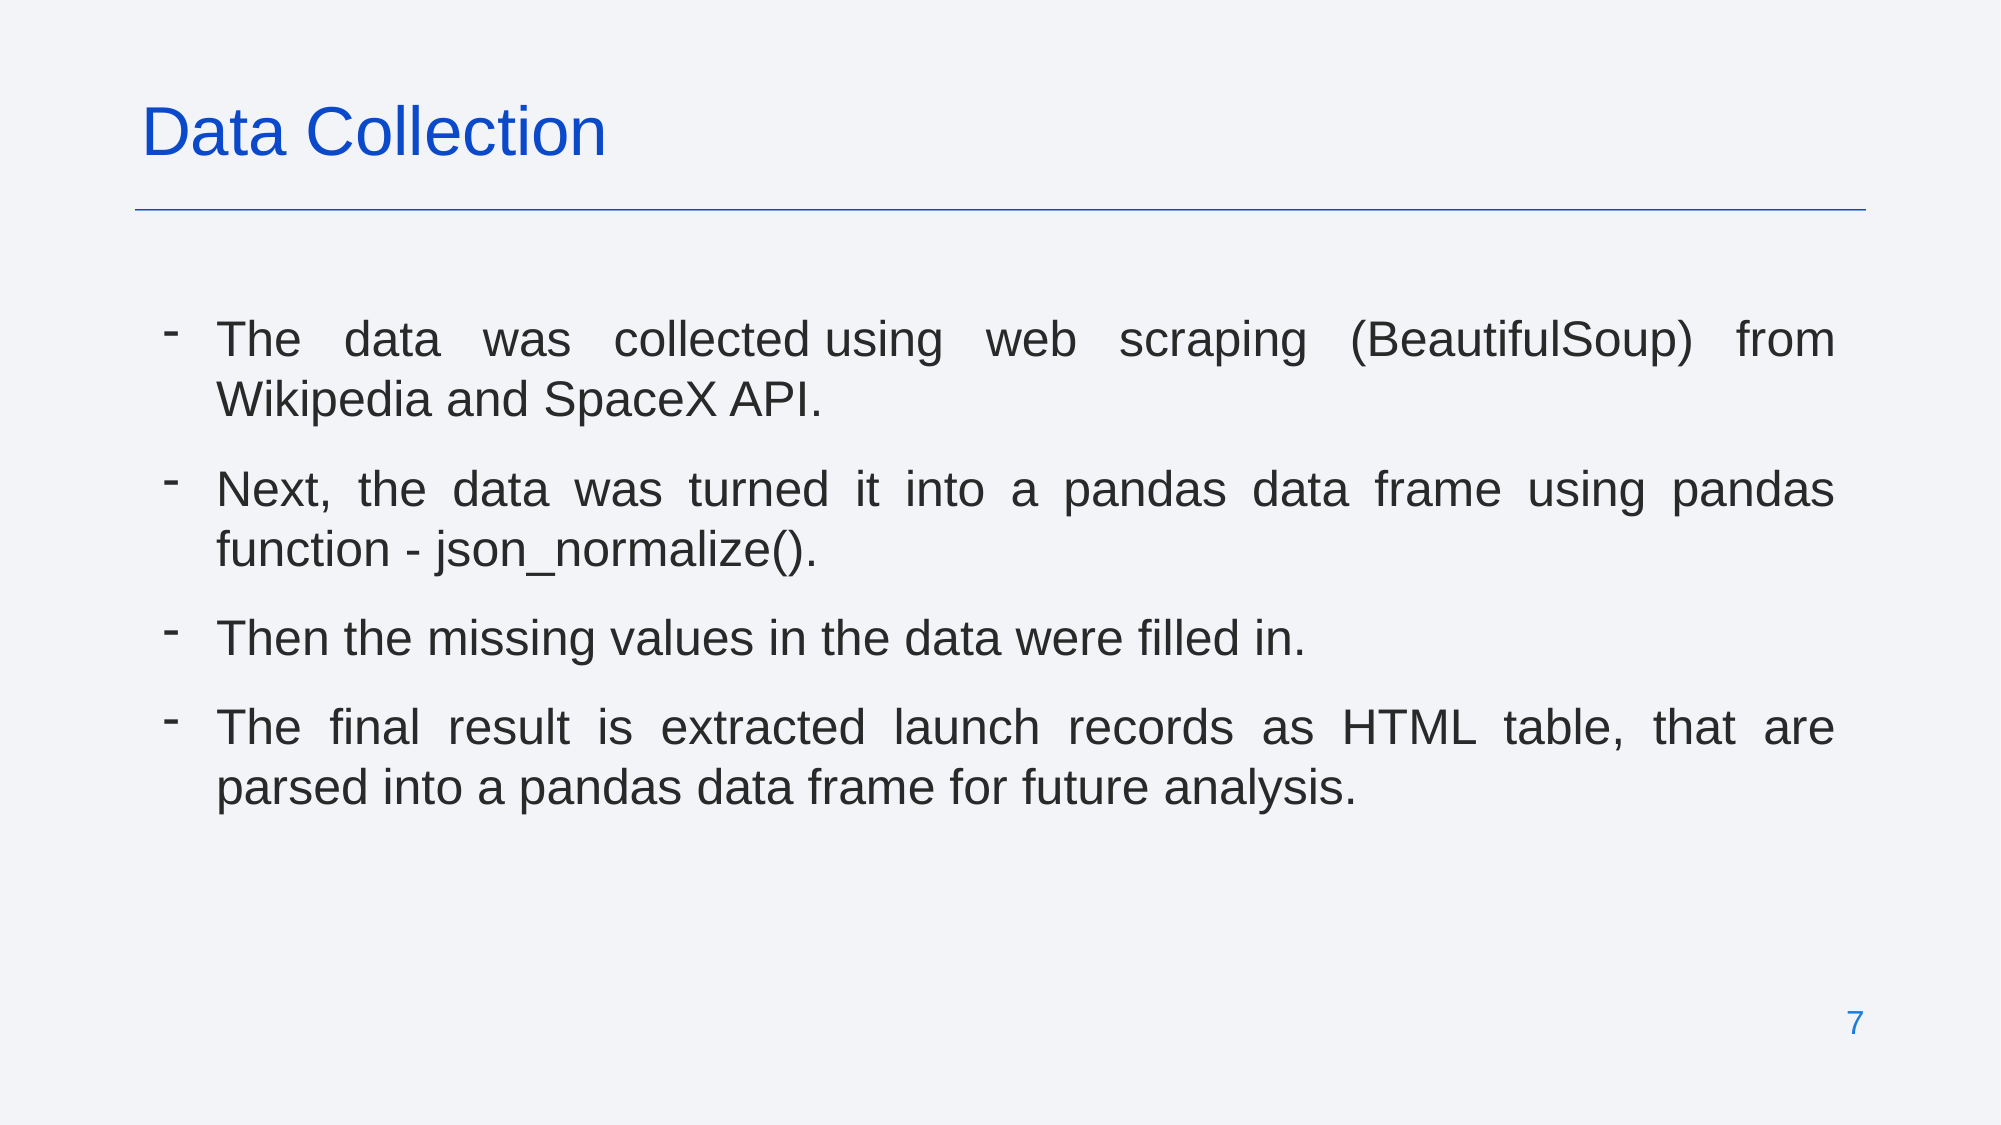

Data Collection
The data was collected using web scraping (BeautifulSoup) from Wikipedia and SpaceX API.
Next, the data was turned it into a pandas data frame using pandas function - json_normalize().
Then the missing values in the data were filled in.
The final result is extracted launch records as HTML table, that are parsed into a pandas data frame for future analysis.

7